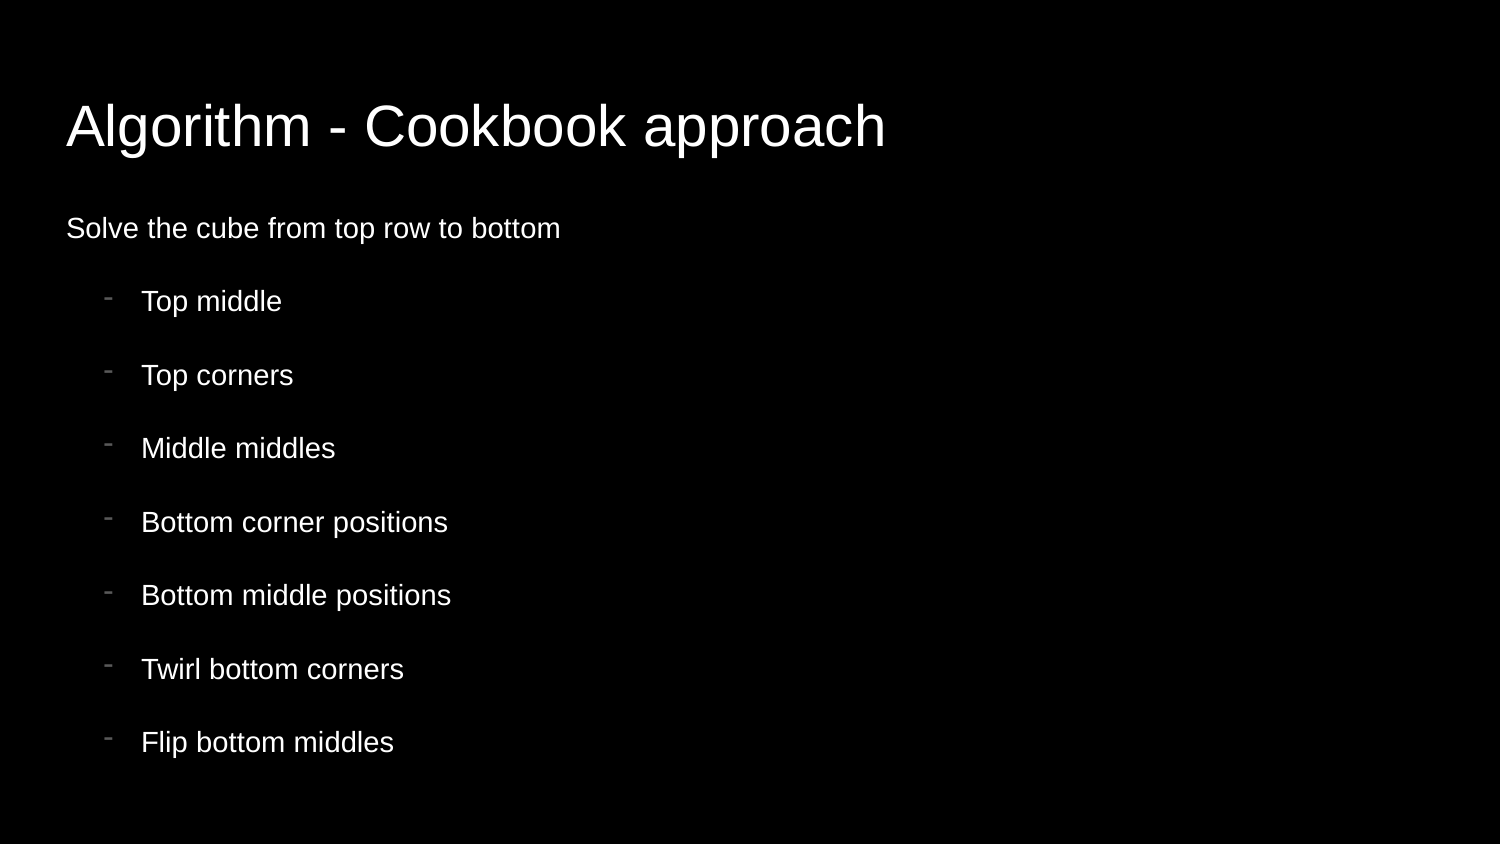

# Algorithm - Cookbook approach
Solve the cube from top row to bottom
Top middle
Top corners
Middle middles
Bottom corner positions
Bottom middle positions
Twirl bottom corners
Flip bottom middles